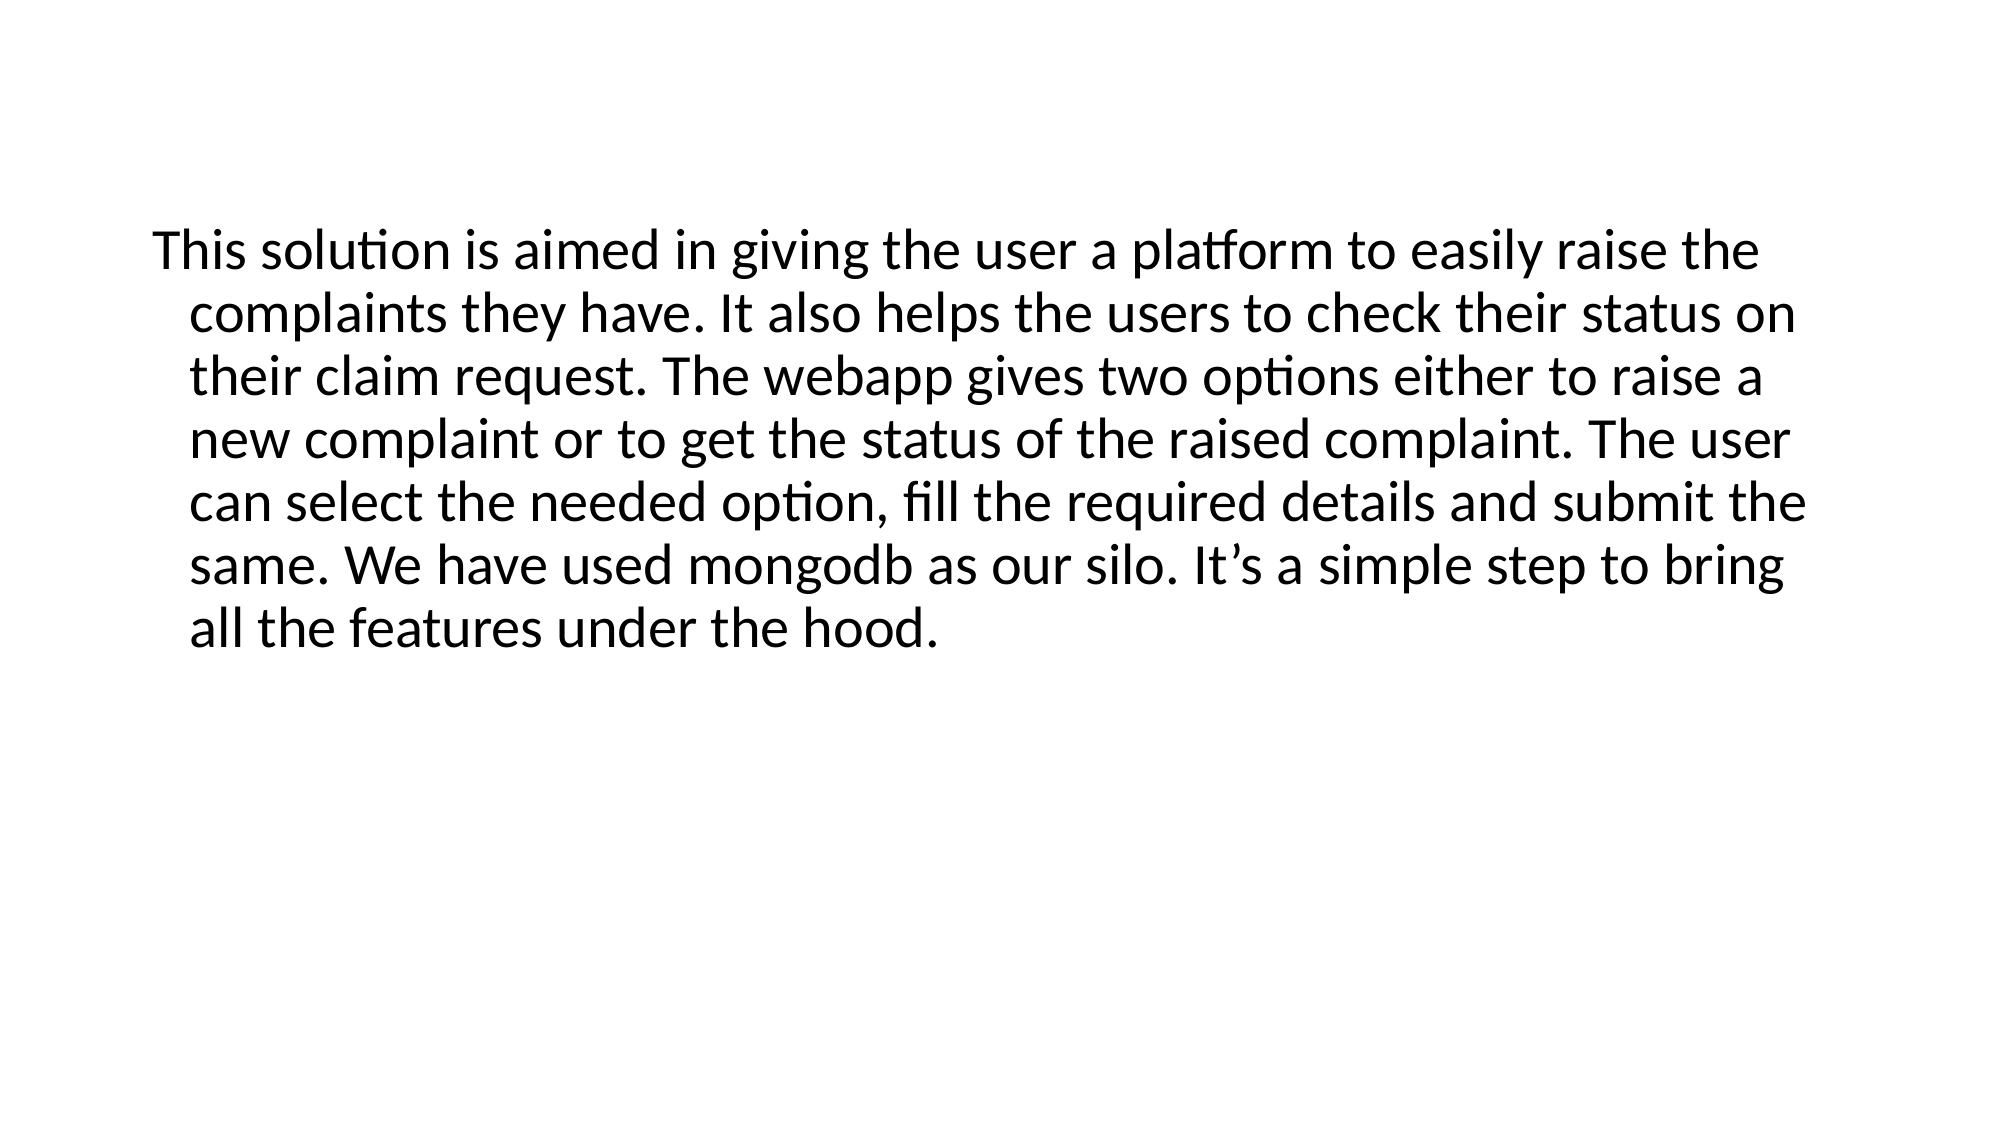

#
This solution is aimed in giving the user a platform to easily raise the complaints they have. It also helps the users to check their status on their claim request. The webapp gives two options either to raise a new complaint or to get the status of the raised complaint. The user can select the needed option, fill the required details and submit the same. We have used mongodb as our silo. It’s a simple step to bring all the features under the hood.